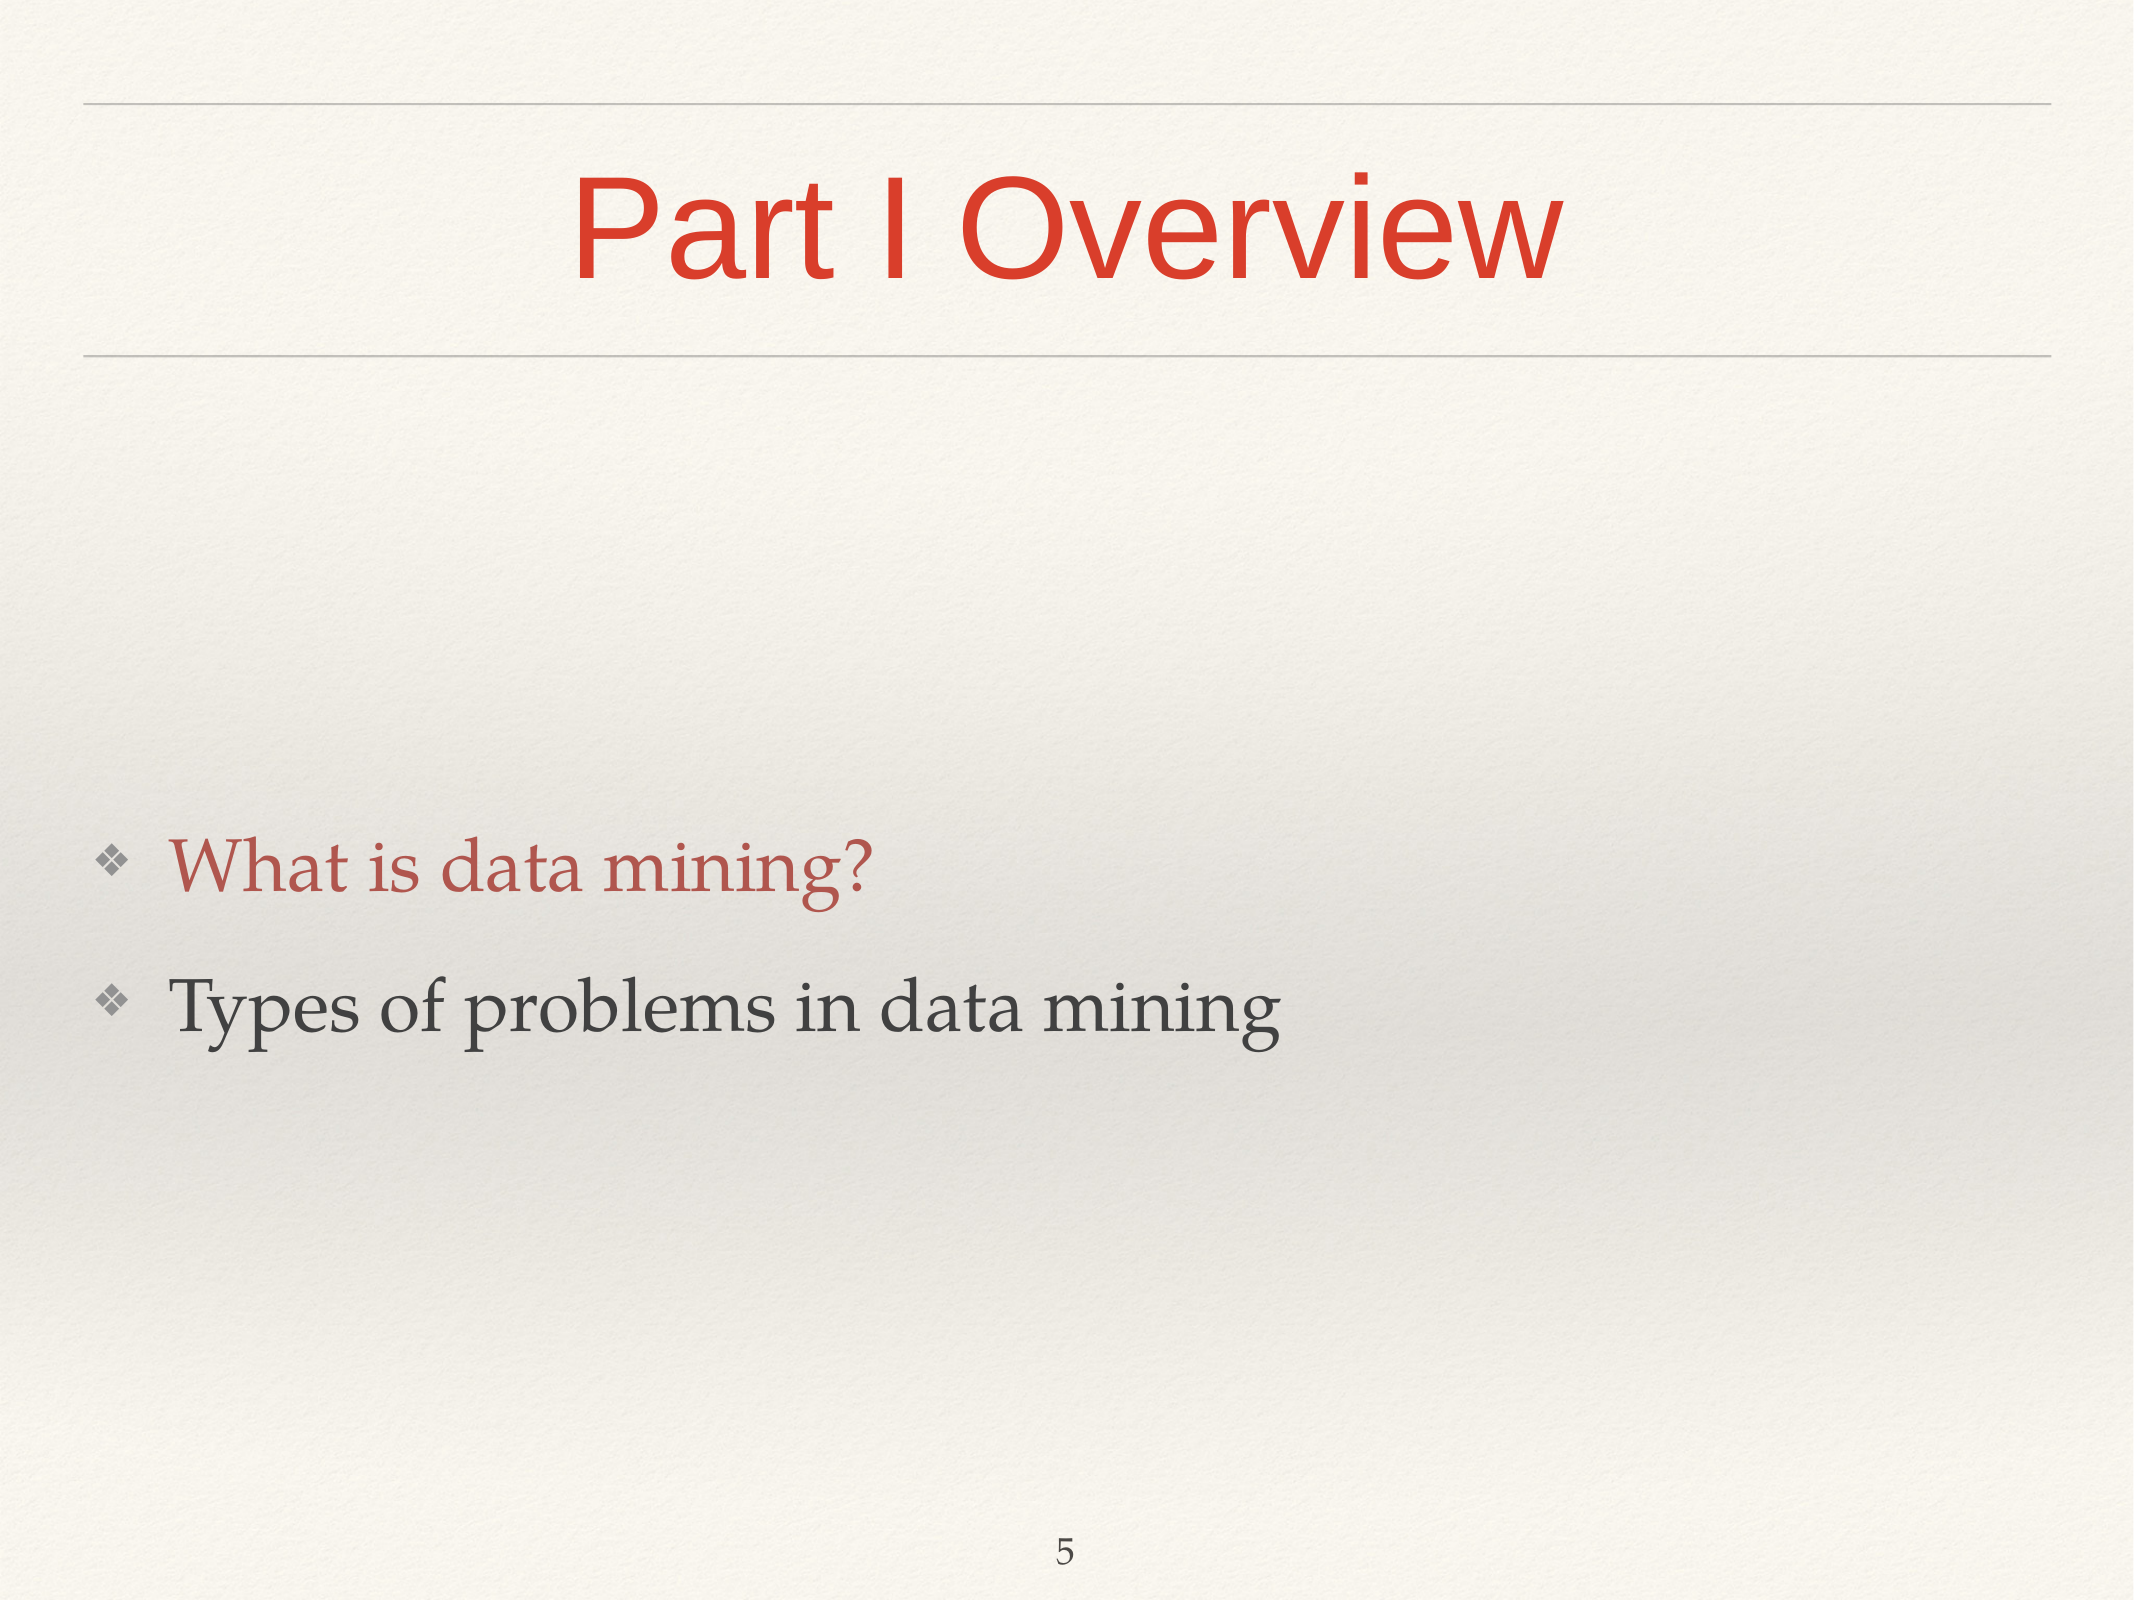

# Part I Overview
What is data mining?
Types of problems in data mining
5